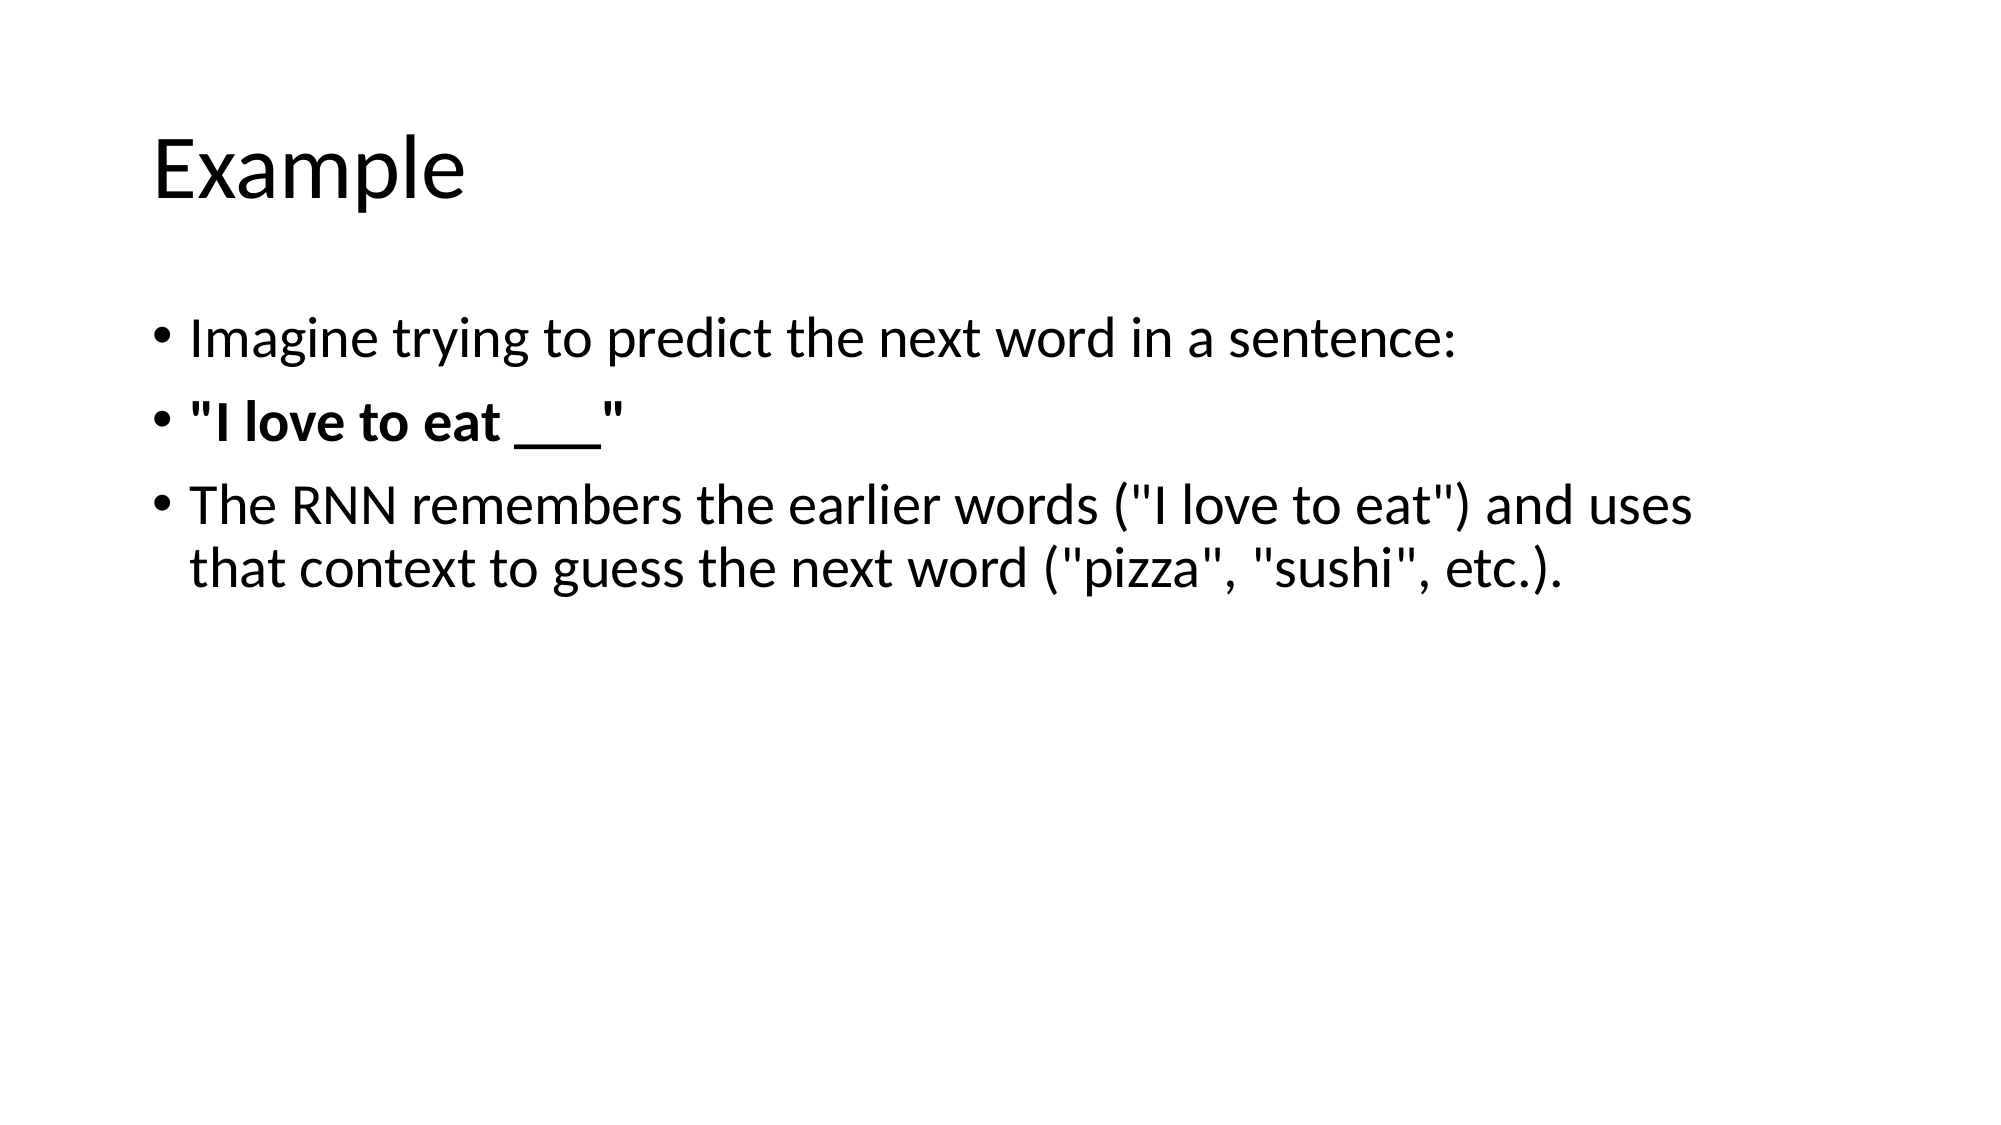

# Example
Imagine trying to predict the next word in a sentence:
"I love to eat ___"
The RNN remembers the earlier words ("I love to eat") and uses that context to guess the next word ("pizza", "sushi", etc.).